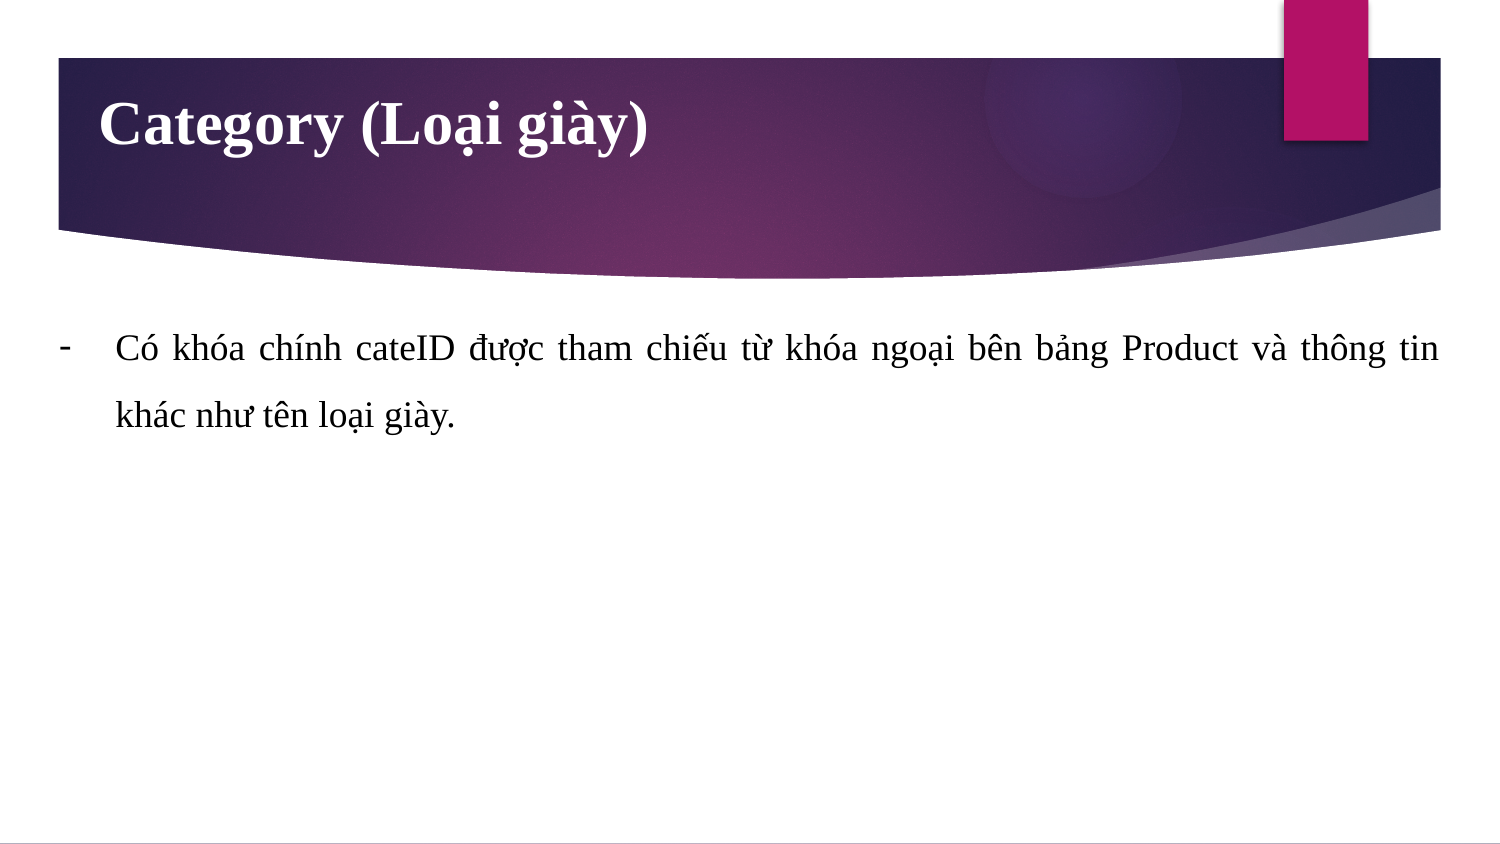

Category (Loại giày)
Có khóa chính cateID được tham chiếu từ khóa ngoại bên bảng Product và thông tin khác như tên loại giày.